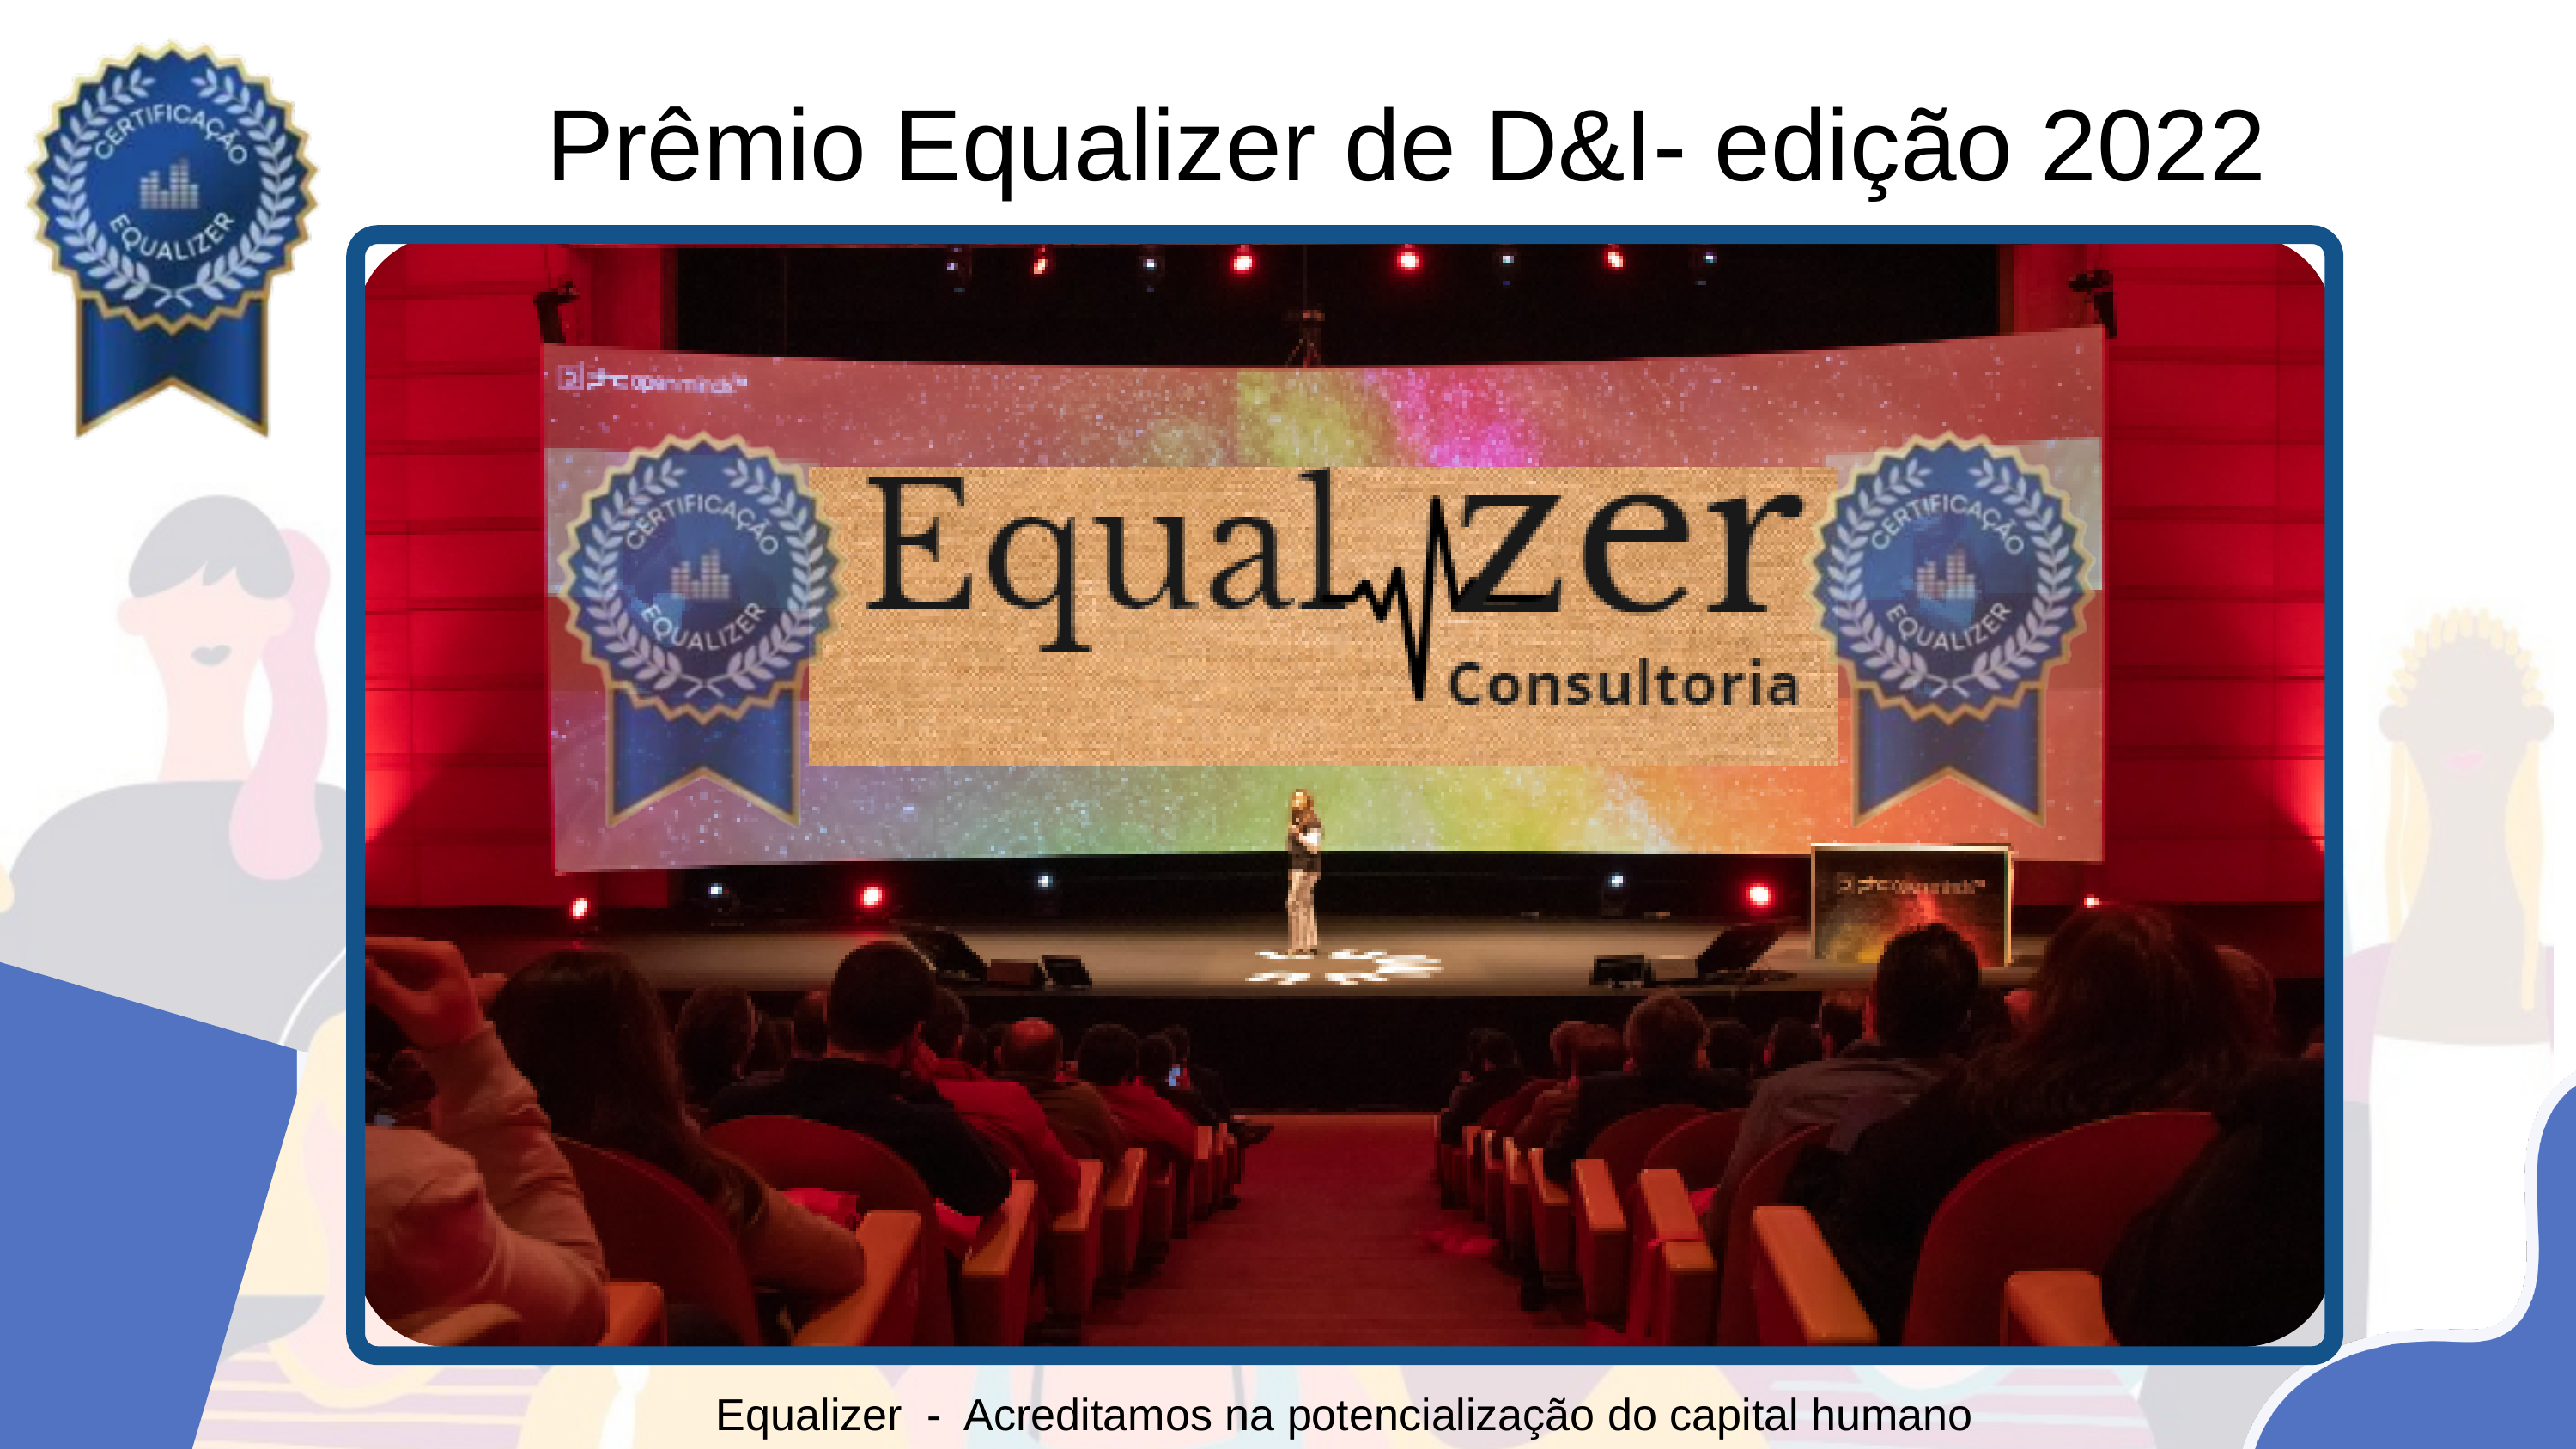

Prêmio Equalizer de D&I- edição 2022

Equalizer  -  Acreditamos na potencialização do capital humano